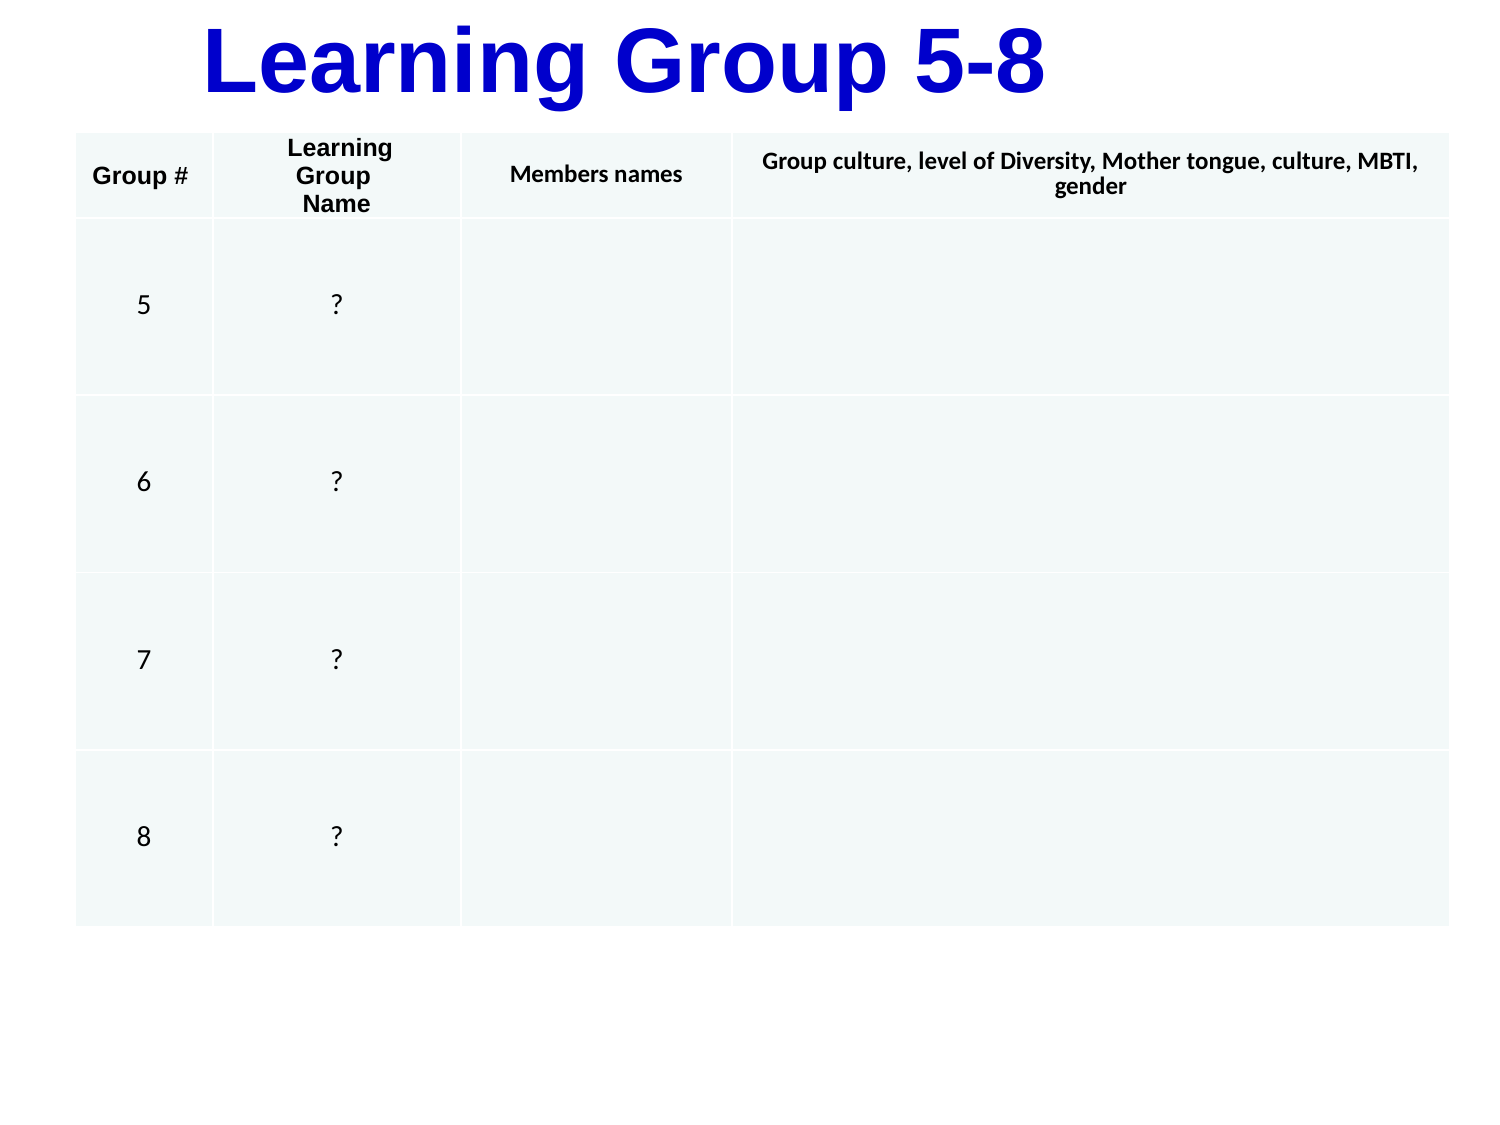

Learning Group 5-8
| Group # | Learning Group Name | Members names | Group culture, level of Diversity, Mother tongue, culture, MBTI, gender |
| --- | --- | --- | --- |
| 5 | ? |  |  |
| 6 | ? |  |  |
| 7 | ? |  |  |
| 8 | ? |  |  |